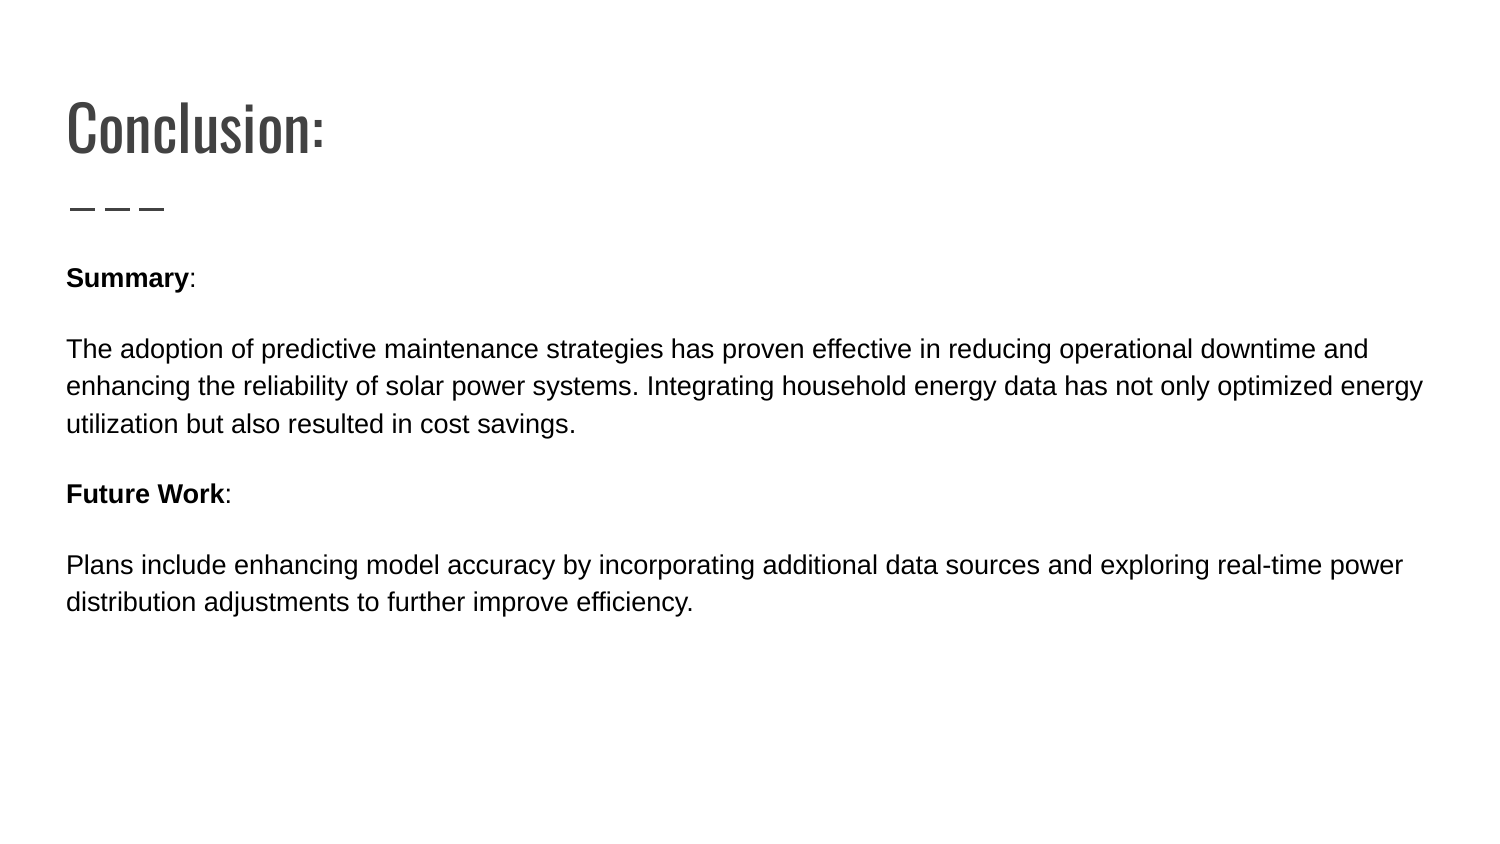

# Conclusion:
Summary:
The adoption of predictive maintenance strategies has proven effective in reducing operational downtime and enhancing the reliability of solar power systems. Integrating household energy data has not only optimized energy utilization but also resulted in cost savings.
Future Work:
Plans include enhancing model accuracy by incorporating additional data sources and exploring real-time power distribution adjustments to further improve efficiency.